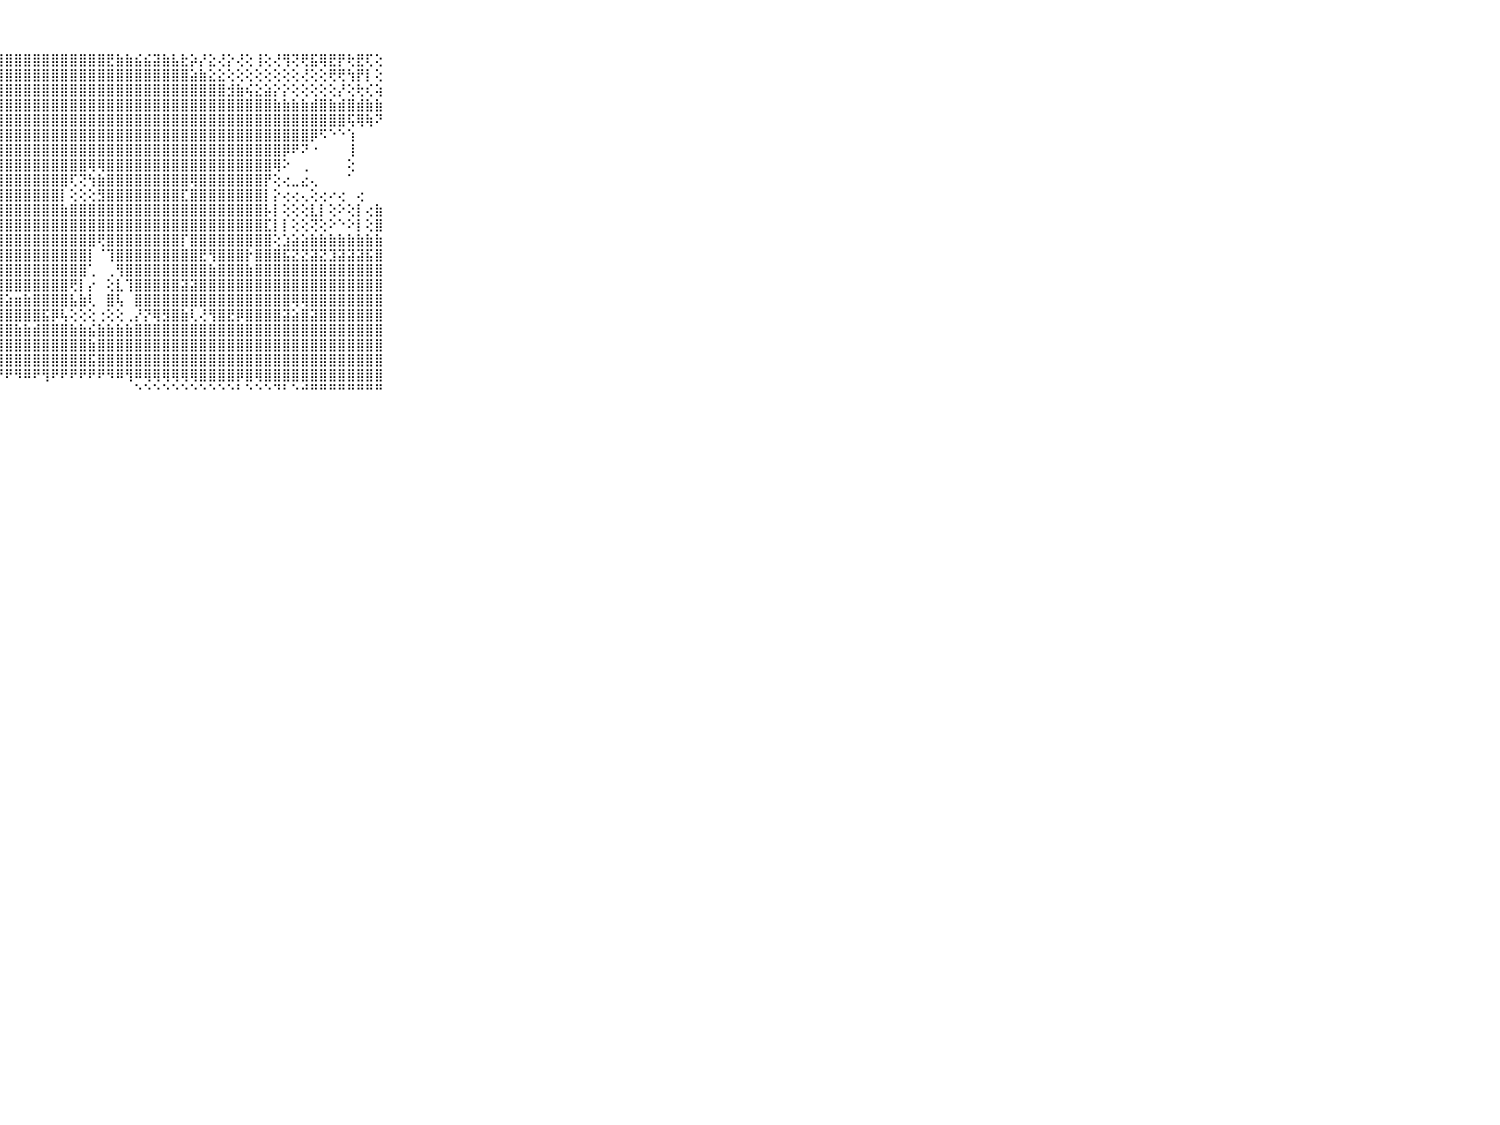

⠀⠀⠀⠀⠀⠀⠀⠀⠀⠀⠀⣿⣿⣿⣿⣿⣿⣿⣿⣿⣿⣿⣿⣿⣿⣿⣿⣿⣿⣿⣿⣿⣿⣿⣿⣿⣿⣿⣿⣟⣷⣷⣮⣮⣽⣷⣧⣗⡵⡜⣕⢜⡕⢜⢕⢸⢕⢜⢻⢝⢟⣯⢿⣟⡟⢗⣟⢏⢕⠀⠀⠀⠀⠀⠀⠀⠀⠀⠀⠀⠀
⠀⠀⠀⠀⠀⠀⠀⠀⠀⠀⠀⣿⣿⣿⣿⣿⣿⣿⣿⣿⣿⣿⣿⣿⣿⣿⣿⣿⣿⣿⣿⣿⣿⣿⣿⣿⣿⣿⣿⣿⣿⣿⣿⣿⣿⣿⣿⣿⣵⣷⣕⣕⢕⢕⢕⢕⢕⢕⢕⢕⢜⢕⢕⢟⢟⢳⡟⡇⢕⠀⠀⠀⠀⠀⠀⠀⠀⠀⠀⠀⠀
⠀⠀⠀⠀⠀⠀⠀⠀⠀⠀⠀⣿⣿⣿⣿⣿⣿⣿⣿⣿⣿⣿⣿⣿⣿⣿⣿⣿⣿⣿⣿⣿⣿⣿⣿⣿⣿⣿⣿⣿⣿⣿⣿⣿⣿⣿⣿⣿⣿⣿⣿⣿⣺⣷⢮⣕⣵⡕⡕⢕⢕⢕⢕⢕⡜⢕⢗⢎⢵⠀⠀⠀⠀⠀⠀⠀⠀⠀⠀⠀⠀
⠀⠀⠀⠀⠀⠀⠀⠀⠀⠀⠀⣿⣿⣿⣿⣿⣿⣿⣿⣿⣿⣿⣿⣿⣿⣿⣿⣿⣿⣿⣿⣿⣿⣿⣿⣿⣿⣿⣿⣿⣿⣿⣿⣿⣿⣿⣿⣿⣿⣿⣿⣿⣿⣿⣿⣿⣿⣷⣷⣷⣷⣾⣿⣷⣾⣿⣾⣷⣷⠀⠀⠀⠀⠀⠀⠀⠀⠀⠀⠀⠀
⠀⠀⠀⠀⠀⠀⠀⠀⠀⠀⠀⣿⣿⣿⣿⣿⣿⣿⣿⣿⣿⣿⣿⣿⣿⣿⣿⣿⣿⣿⣿⣿⣿⣿⣿⣿⣿⣿⣿⣿⣿⣿⣿⣿⣿⣿⣿⣿⣿⣿⣿⣿⣿⣿⣿⣿⣿⣿⣿⣿⣿⣿⣿⣿⣿⢯⢿⢷⠝⠀⠀⠀⠀⠀⠀⠀⠀⠀⠀⠀⠀
⠀⠀⠀⠀⠀⠀⠀⠀⠀⠀⠀⣿⣿⣿⣿⣿⣿⣿⣿⣿⣿⣿⣿⣿⣿⣿⣿⣿⣿⣿⣿⣿⣿⣿⣿⣿⣿⣿⣿⣿⣿⣿⣿⣿⣿⣿⣿⣿⣿⣿⣿⣿⣿⣿⣿⣿⣿⣿⣿⣿⣿⡿⠫⠑⠑⢱⠀⠀⠀⠀⠀⠀⠀⠀⠀⠀⠀⠀⠀⠀⠀
⠀⠀⠀⠀⠀⠀⠀⠀⠀⠀⠀⣿⣿⣿⣿⣿⡿⡿⢿⢿⢿⣿⣿⣿⣿⣿⣿⣿⣿⣿⣿⣿⣿⣿⣿⣿⣿⣿⣿⣿⣿⣿⣿⣿⣿⣿⣿⣿⣿⣿⣿⣿⣿⣿⣿⣿⣿⣿⡿⠟⠝⠐⠀⠀⠀⢸⠀⠀⠀⠀⠀⠀⠀⠀⠀⠀⠀⠀⠀⠀⠀
⠀⠀⠀⠀⠀⠀⠀⠀⠀⠀⠀⣿⣿⢟⢗⢇⢕⢕⢝⢗⢧⣵⣝⣻⣿⣿⣿⣿⣿⣿⣿⣿⣿⣿⣿⣿⣿⢿⢿⣿⣿⣿⣿⣿⣿⣿⣿⣿⣿⣿⣿⣿⣿⣿⣿⣿⣿⢿⠕⠀⢀⠀⠀⠀⠀⢕⠀⠀⠀⠀⠀⠀⠀⠀⠀⠀⠀⠀⠀⠀⠀
⠀⠀⠀⠀⠀⠀⠀⠀⠀⠀⠀⣿⣏⢕⢕⢕⢕⢕⢕⢕⢕⢹⣿⣵⢹⣿⣿⣿⣿⣿⣿⣿⣿⣿⣿⢏⢝⢳⣷⣿⣿⣿⣿⣿⣿⣿⣿⣿⢿⣿⣿⣿⣿⣿⣿⣿⡟⢕⢔⣀⣔⢄⠀⠀⠀⠁⠀⠀⠀⠀⠀⠀⠀⠀⠀⠀⠀⠀⠀⠀⠀
⠀⠀⠀⠀⠀⠀⠀⠀⠀⠀⠀⣿⣿⣿⣿⣿⣷⣷⣷⣷⣵⣕⣿⣿⣟⢿⣿⣿⣿⣿⣿⣿⣿⣿⡇⢕⢕⢕⣻⣿⣿⣿⣿⣿⣿⣿⣿⣏⣿⣿⣿⣿⣿⣿⣿⣿⡇⡕⢔⢔⢄⢕⢔⠔⢔⠀⢔⠀⠀⠀⠀⠀⠀⠀⠀⠀⠀⠀⠀⠀⠀
⠀⠀⠀⠀⠀⠀⠀⠀⠀⠀⠀⣿⣿⣿⣿⣿⣿⣿⣿⣿⣿⣿⣿⣿⣷⢺⣿⣿⣿⣿⣿⣿⣿⣿⣷⣿⣿⣿⣿⣿⣿⣿⣿⣿⣿⣿⣿⣿⣿⣿⣿⣿⣿⣿⣿⣿⡧⡇⢕⢕⢕⣇⡇⢕⠕⢕⡇⢔⣷⠀⠀⠀⠀⠀⠀⠀⠀⠀⠀⠀⠀
⠀⠀⠀⠀⠀⠀⠀⠀⠀⠀⠀⣿⣿⣿⣿⣿⣿⣿⣿⣿⣿⣿⣿⣿⣿⣾⣿⣿⣿⣿⣿⣿⣿⣿⣿⣿⣿⣿⣿⣿⣿⣿⣿⣿⣿⣿⣿⣿⣿⣿⣿⣿⣿⣿⣿⣿⣏⡇⡇⢕⢕⢝⢕⠕⠑⠕⡇⢕⣿⠀⠀⠀⠀⠀⠀⠀⠀⠀⠀⠀⠀
⠀⠀⠀⠀⠀⠀⠀⠀⠀⠀⠀⣿⣿⣿⣿⣿⣿⣿⣿⣿⣿⣿⣿⣿⡏⣿⣿⣿⣿⣿⣿⣿⣿⣿⣿⣿⣿⣿⢟⣿⣿⣿⣿⣿⣿⣿⣿⡏⣿⣿⣿⣿⣿⣿⣿⣿⣿⢕⣱⣵⣵⣷⣷⣷⣷⣷⣷⣷⣷⠀⠀⠀⠀⠀⠀⠀⠀⠀⠀⠀⠀
⠀⠀⠀⠀⠀⠀⠀⠀⠀⠀⠀⣿⣿⣿⣿⣿⣿⣿⣿⣿⣿⣿⣿⣿⡇⣿⣿⣿⣿⣿⣿⣿⣿⣿⣿⣿⣿⡇⠈⢹⣿⣿⣿⣿⣿⣿⣿⣿⣿⣟⢻⣿⣿⣿⡗⣿⣿⣿⣯⣝⣝⣽⣝⣹⣽⣽⣽⣯⣿⠀⠀⠀⠀⠀⠀⠀⠀⠀⠀⠀⠀
⠀⠀⠀⠀⠀⠀⠀⠀⠀⠀⠀⣿⣿⣿⣿⣿⣿⣿⣿⣿⣿⣿⣿⣿⡧⣿⣿⣿⣿⣿⣿⣿⣿⣿⣿⣿⣿⢁⠀⢀⢻⣿⣿⣿⣿⣿⣿⣿⣿⣿⣷⣿⣿⣿⣷⣿⣿⣿⣿⣿⣿⣿⣿⣿⣿⣿⣿⣿⣿⠀⠀⠀⠀⠀⠀⠀⠀⠀⠀⠀⠀
⠀⠀⠀⠀⠀⠀⠀⠀⠀⠀⠀⣿⣿⣿⣿⣿⣿⣿⣿⣿⣿⣿⣿⢟⢇⢸⣿⣿⣿⣿⣿⣿⣿⣿⣿⢟⡇⡔⠀⢕⣇⢹⣿⣿⣿⣿⣿⣽⣽⣿⣿⣿⣿⣿⣿⣿⣿⣿⣿⣿⣿⣿⣿⣿⣿⣿⣿⣿⣿⠀⠀⠀⠀⠀⠀⠀⠀⠀⠀⠀⠀
⠀⠀⠀⠀⠀⠀⠀⠀⠀⠀⠀⣿⣿⣿⣿⣿⣿⣿⣿⡿⢿⢿⣟⣟⡟⢏⣽⣽⣵⣶⣷⣿⣿⣿⣿⣧⣷⢇⠀⣿⢧⠀⣿⣿⣿⣿⣿⣿⣿⣿⣿⣿⣿⣿⣿⣿⣿⣿⣿⢿⢿⣿⣿⣿⣿⣿⣿⣿⣿⠀⠀⠀⠀⠀⠀⠀⠀⠀⠀⠀⠀
⠀⠀⠀⠀⠀⠀⠀⠀⠀⠀⠀⢟⢟⢏⢝⡝⣕⣱⣷⣿⣿⣿⣿⣿⣧⣺⣻⣿⣿⣿⣿⣿⣯⡿⢧⢕⢕⢕⢐⢕⢕⢀⡜⡝⢿⣻⣿⣷⢇⢜⢻⣿⣟⡿⣿⣿⣿⣿⣽⣵⣿⣽⣿⣿⣿⣿⣿⣿⣿⠀⠀⠀⠀⠀⠀⠀⠀⠀⠀⠀⠀
⠀⠀⠀⠀⠀⠀⠀⠀⠀⠀⠀⢕⣕⣼⣷⣷⣾⣿⣿⣿⣿⣿⣿⣿⣿⣿⣿⣿⣿⣷⣷⣾⣿⣿⣿⣷⣷⣮⣷⣷⣷⣷⣿⣿⣿⣿⣿⣿⣿⣿⣿⣿⣿⣿⣿⣿⣿⣿⣿⣿⣿⣿⣿⣿⣿⣿⣿⣿⣿⠀⠀⠀⠀⠀⠀⠀⠀⠀⠀⠀⠀
⠀⠀⠀⠀⠀⠀⠀⠀⠀⠀⠀⢸⣿⣿⣿⣿⣿⣿⣿⣿⣿⣿⣿⣿⣿⣿⣿⣿⣿⣿⣿⣿⣿⣿⣿⣿⣿⣷⣿⣿⣿⣿⣿⣿⣿⣿⣿⣿⣿⣿⣿⣿⣿⣿⣿⣿⣿⣿⣿⣿⣿⣿⣿⣿⣿⣿⣿⣿⣿⠀⠀⠀⠀⠀⠀⠀⠀⠀⠀⠀⠀
⠀⠀⠀⠀⠀⠀⠀⠀⠀⠀⠀⢕⢜⢿⢿⣿⢟⣿⢿⢻⣿⣿⣿⣿⣿⣿⣿⣿⣿⣿⣿⣿⣿⣿⣿⣿⣿⣯⣿⣿⣿⣿⣿⣿⣿⣿⣿⣿⣿⣿⣿⣿⣿⣿⣿⣿⣿⣿⣿⣿⣿⣿⣿⣿⣿⣿⣿⣿⣿⠀⠀⠀⠀⠀⠀⠀⠀⠀⠀⠀⠀
⠀⠀⠀⠀⠀⠀⠀⠀⠀⠀⠀⠁⠑⠑⠑⠑⠑⠑⠕⠘⠝⠝⠝⢟⠟⢟⢟⠟⠟⠻⠿⠟⢻⠟⠟⠟⠟⠟⠟⠻⠿⢻⠿⢿⢿⢿⢿⢿⢿⣿⣿⣿⣿⡿⣿⢿⣿⣿⣿⣿⣿⣿⣿⣿⣿⣿⣿⣿⣿⠀⠀⠀⠀⠀⠀⠀⠀⠀⠀⠀⠀
⠀⠀⠀⠀⠀⠀⠀⠀⠀⠀⠀⠀⠀⠀⠀⠀⠀⠀⠀⠀⠀⠀⠀⠁⠀⠀⠀⠀⠀⠀⠀⠀⠀⠀⠀⠀⠀⠀⠀⠀⠀⠀⠑⠑⠑⠑⠑⠑⠑⠑⠑⠑⠑⠃⠑⠑⠑⠙⠃⠑⠚⠛⠛⠛⠛⠛⠛⠛⠛⠀⠀⠀⠀⠀⠀⠀⠀⠀⠀⠀⠀